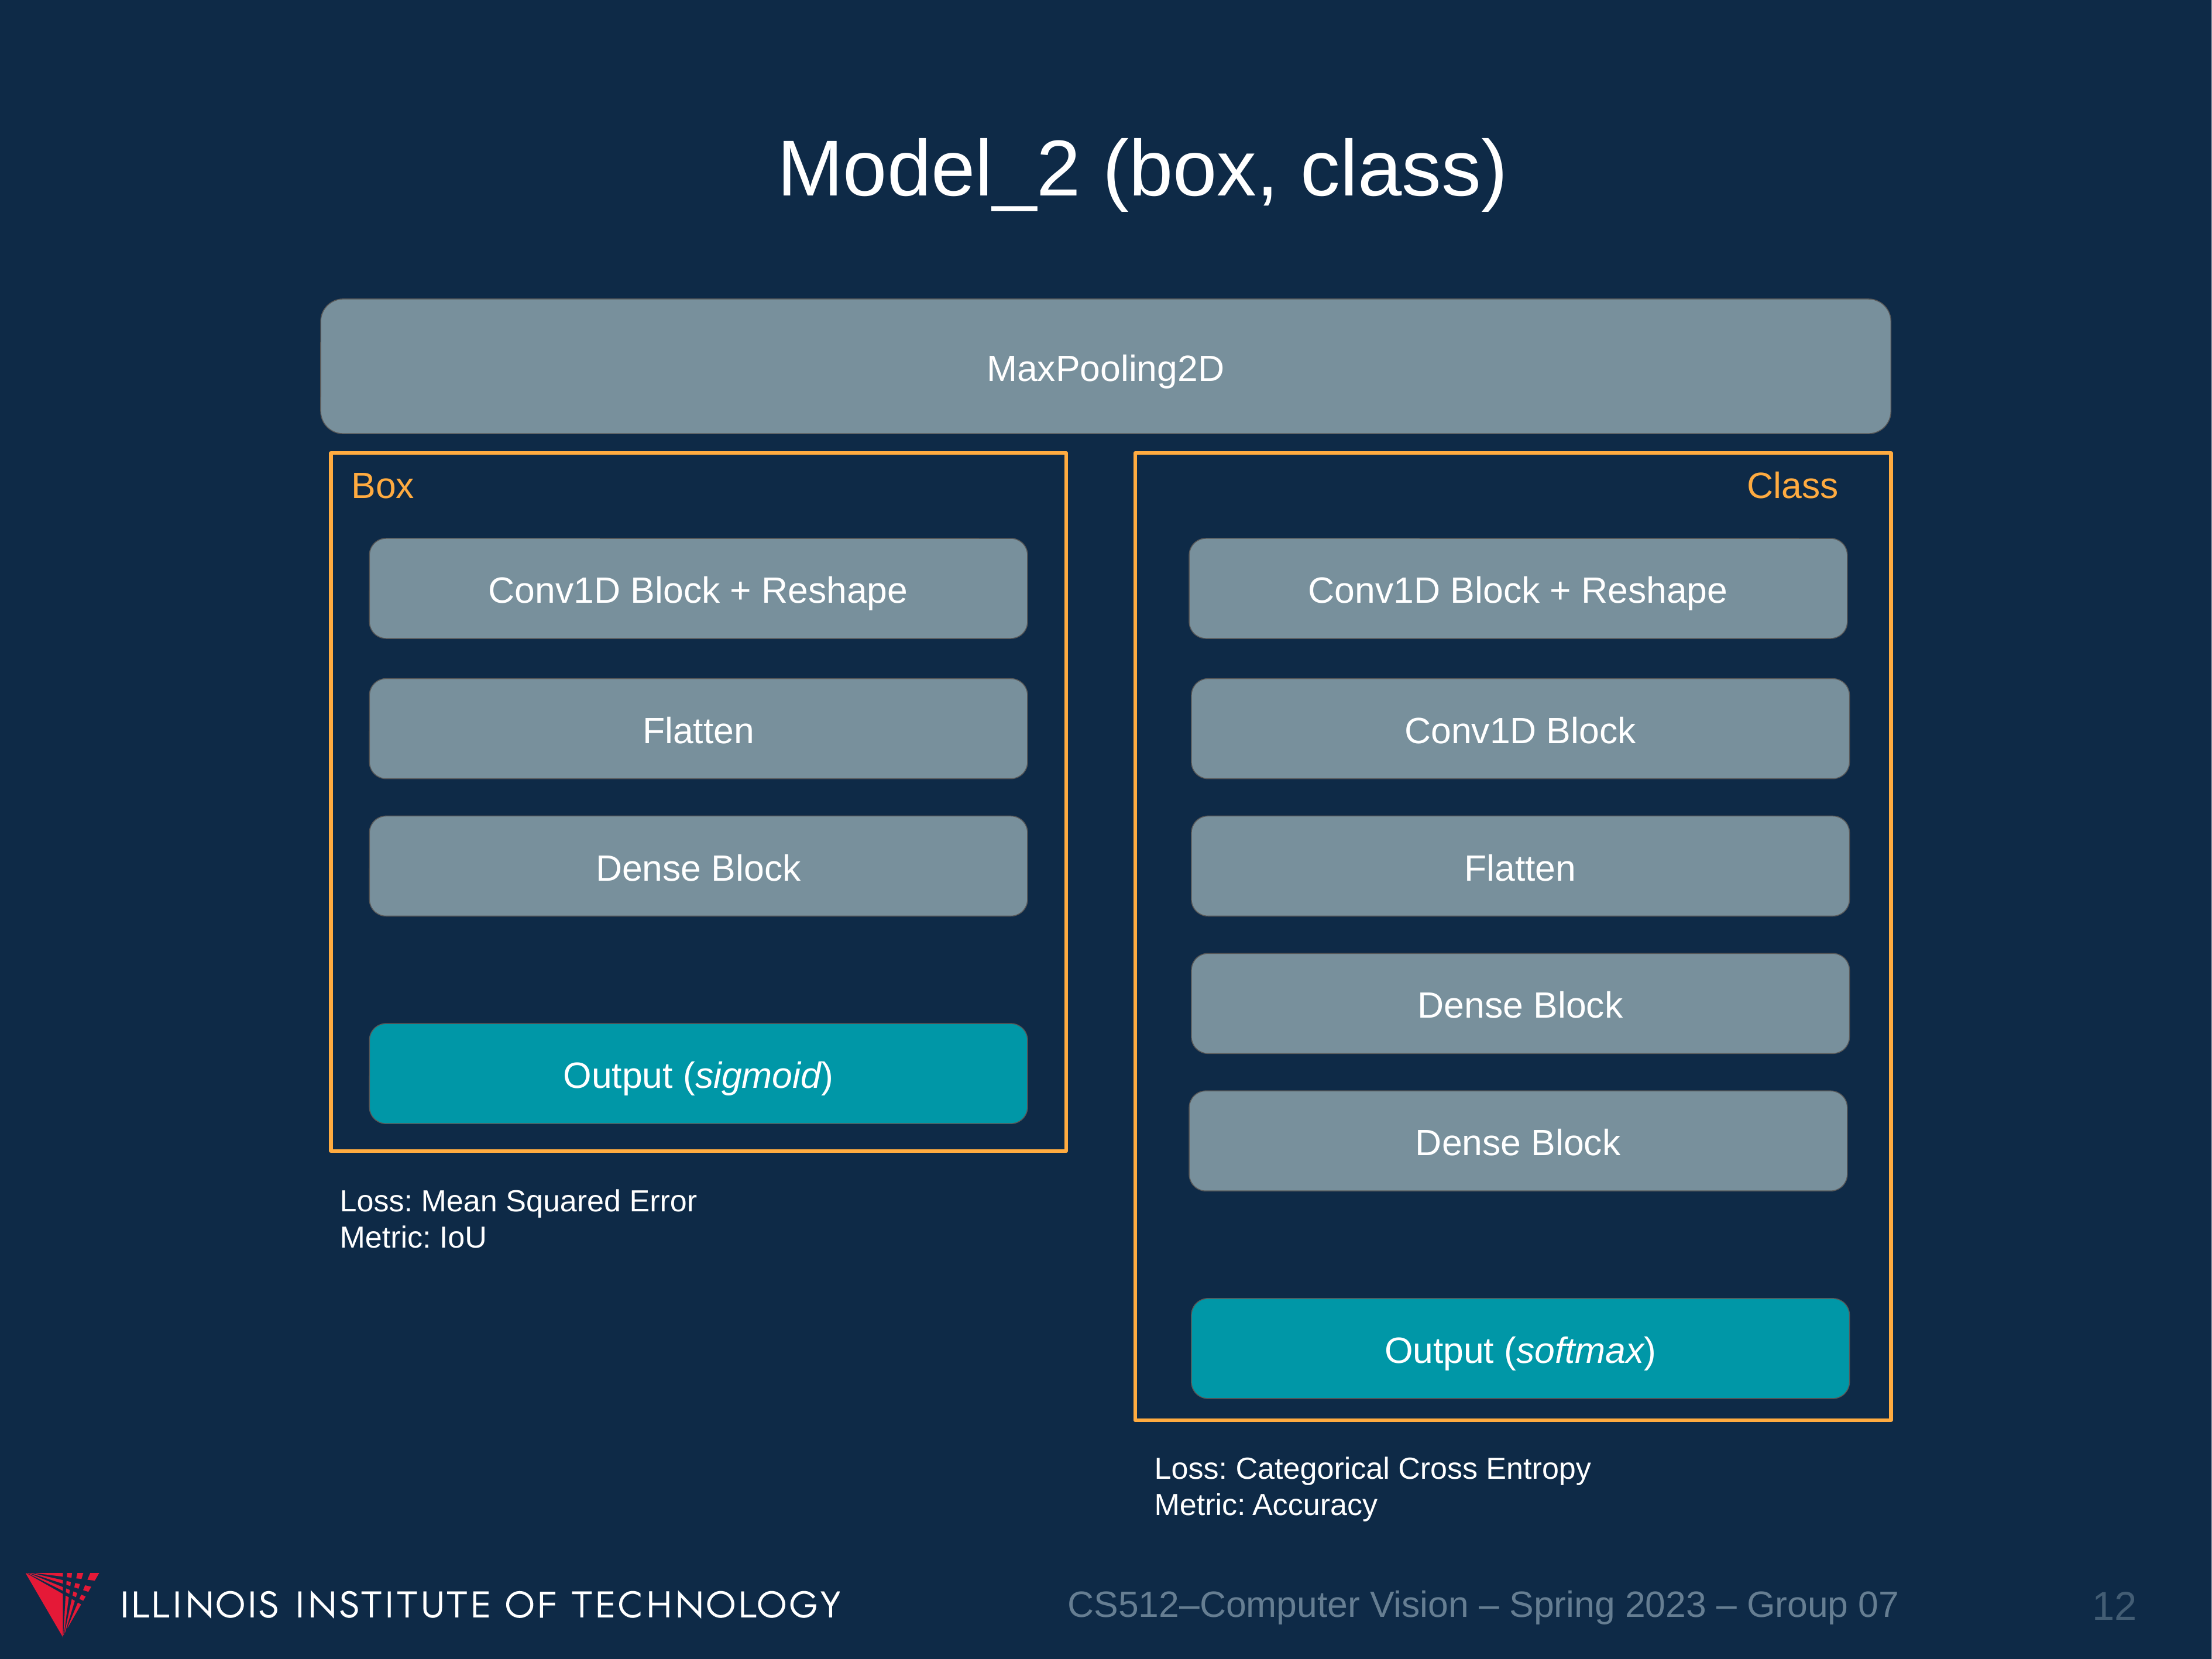

Model_2 (box, class)
MaxPooling2D

Box
Class

Conv1D Block + Reshape
Conv1D Block + Reshape
Flatten
Conv1D Block
Dense Block
Flatten
Dense Block
Output (sigmoid)
Dense Block
Loss: Mean Squared Error
Metric: IoU
Output (softmax)
Loss: Categorical Cross Entropy
Metric: Accuracy
12